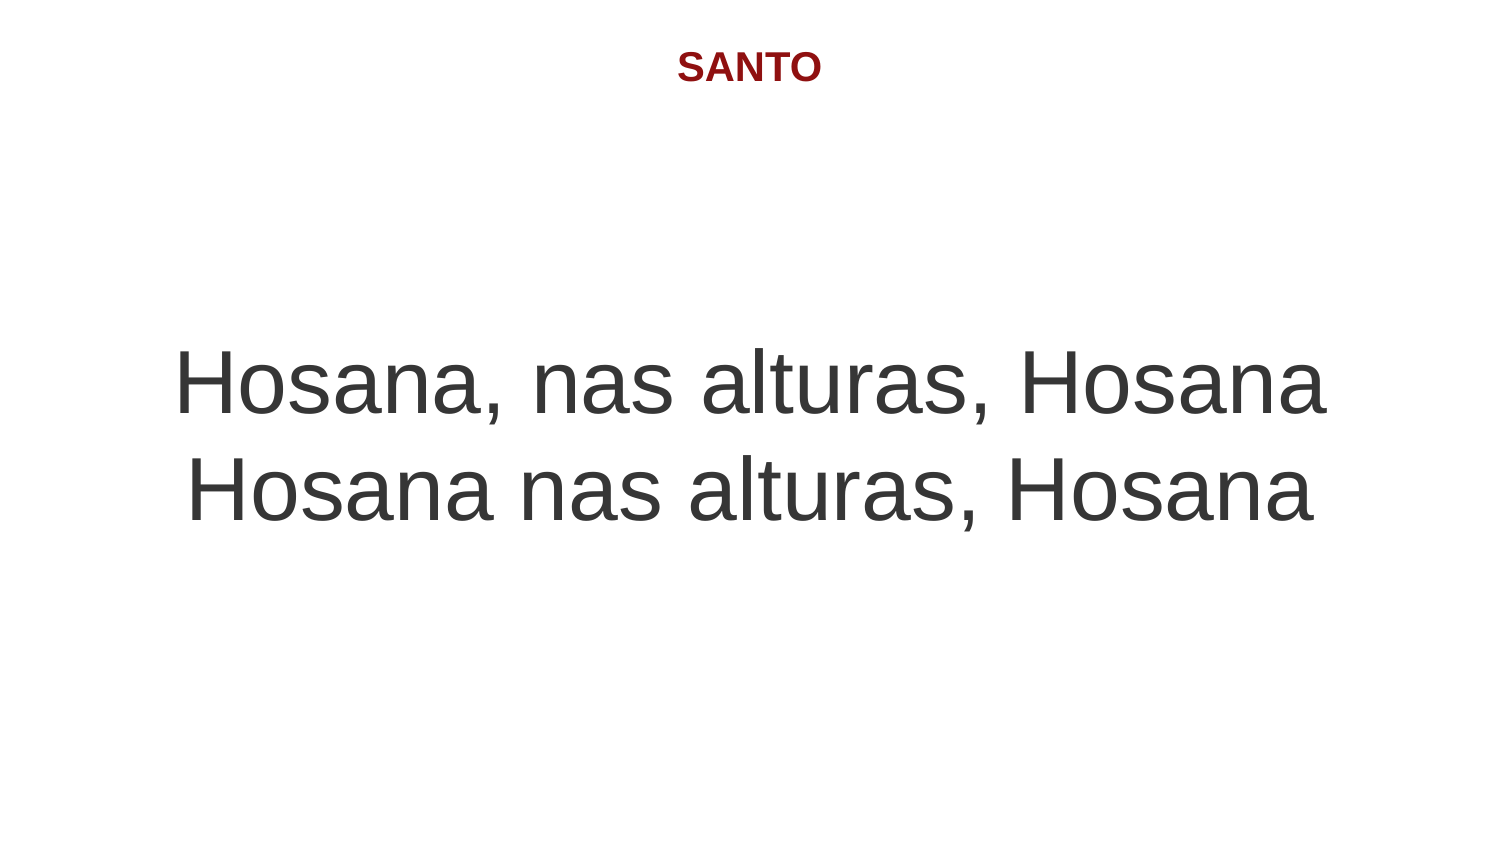

SANTO
Hosana, nas alturas, Hosana
Hosana nas alturas, Hosana